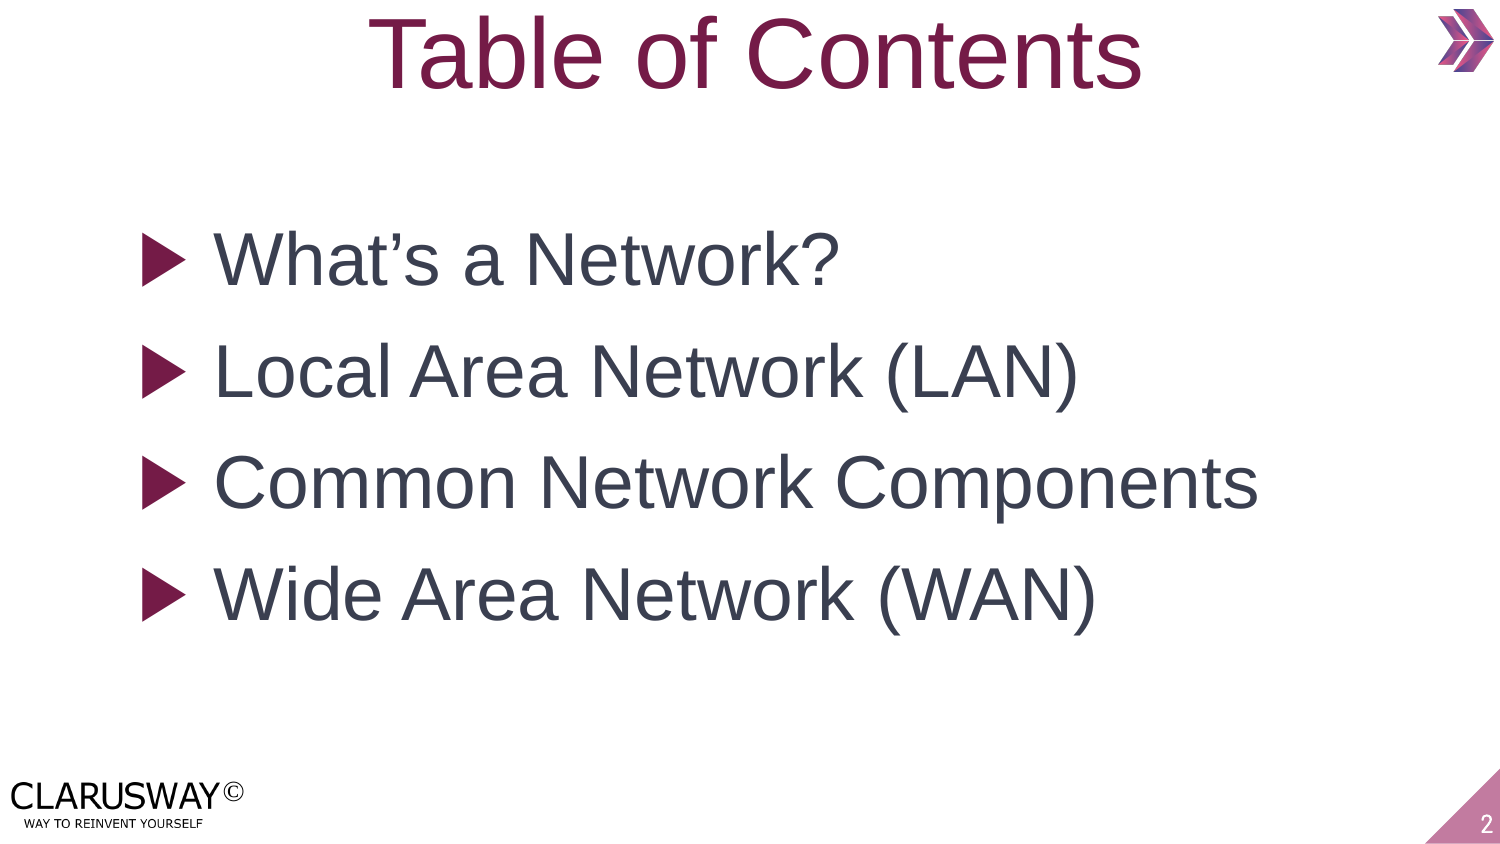

Table of Contents
What’s a Network?
Local Area Network (LAN)
Common Network Components
Wide Area Network (WAN)
2